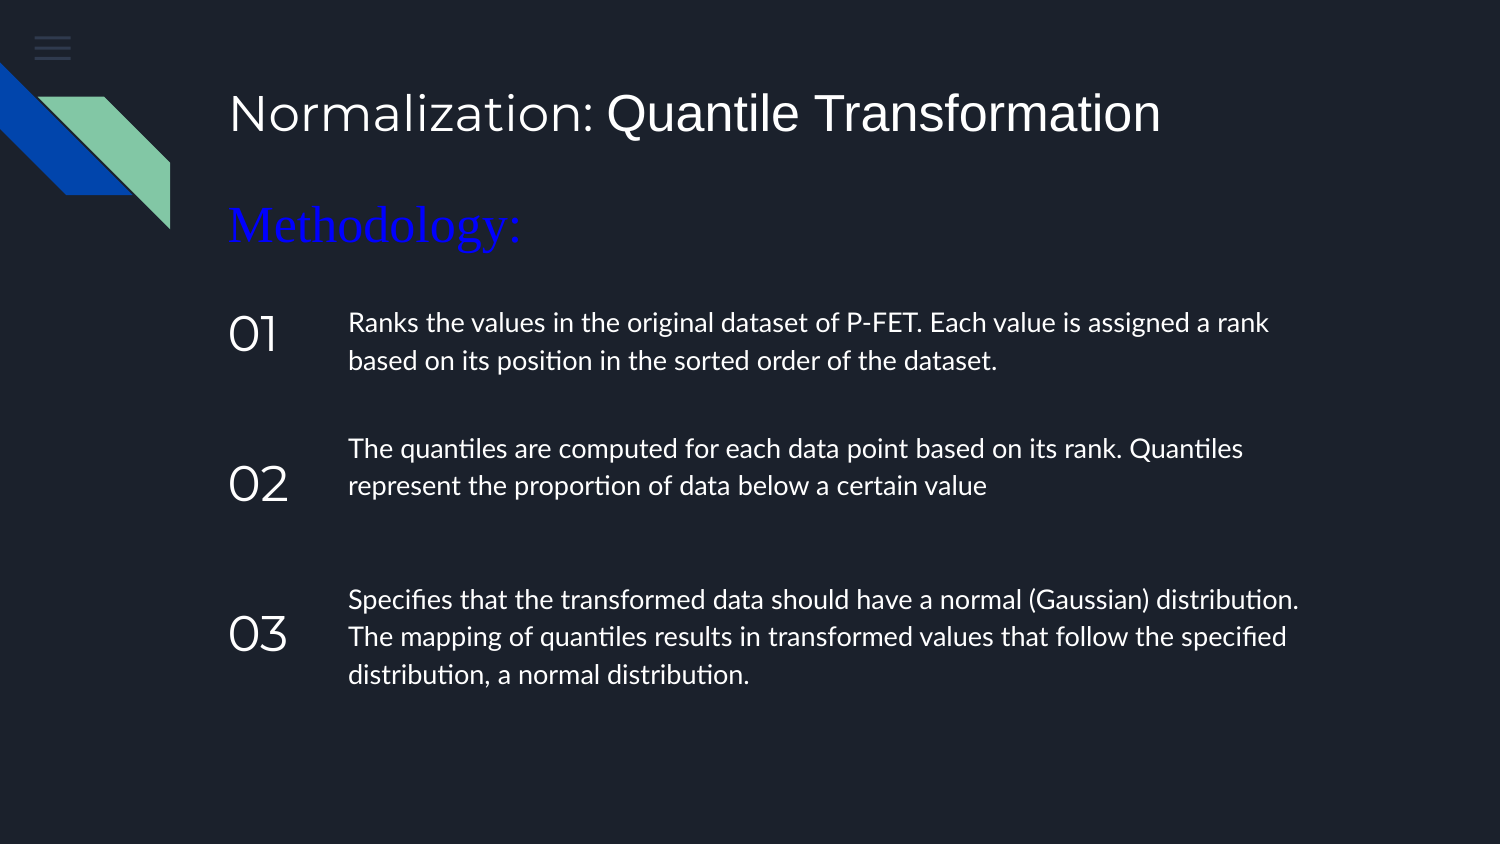

# Normalization: Quantile Transformation
Methodology:
Ranks the values in the original dataset of P-FET. Each value is assigned a rank based on its position in the sorted order of the dataset.
01

The quantiles are computed for each data point based on its rank. Quantiles represent the proportion of data below a certain value
02

Specifies that the transformed data should have a normal (Gaussian) distribution.
The mapping of quantiles results in transformed values that follow the specified distribution, a normal distribution.

03